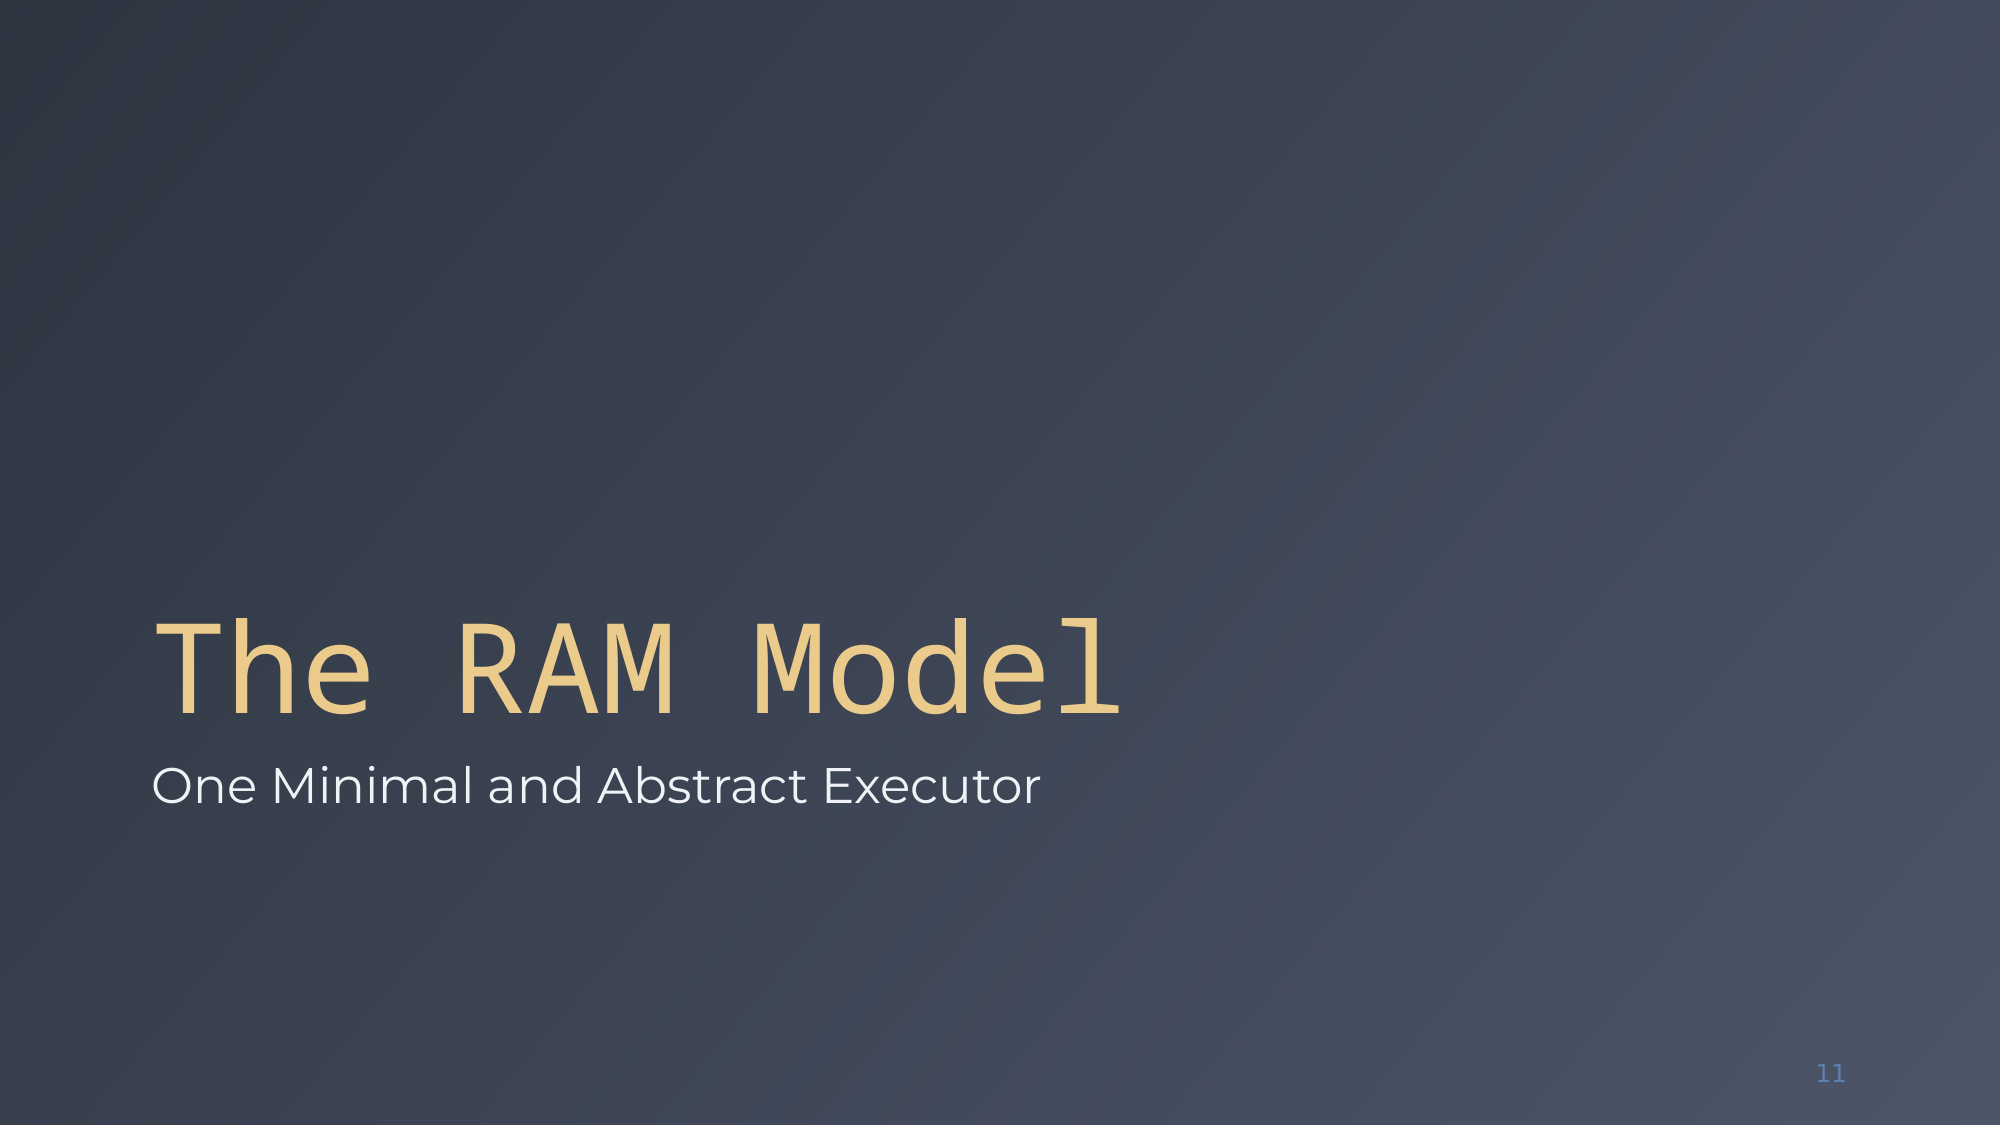

# The RAM Model
One Minimal and Abstract Executor
11